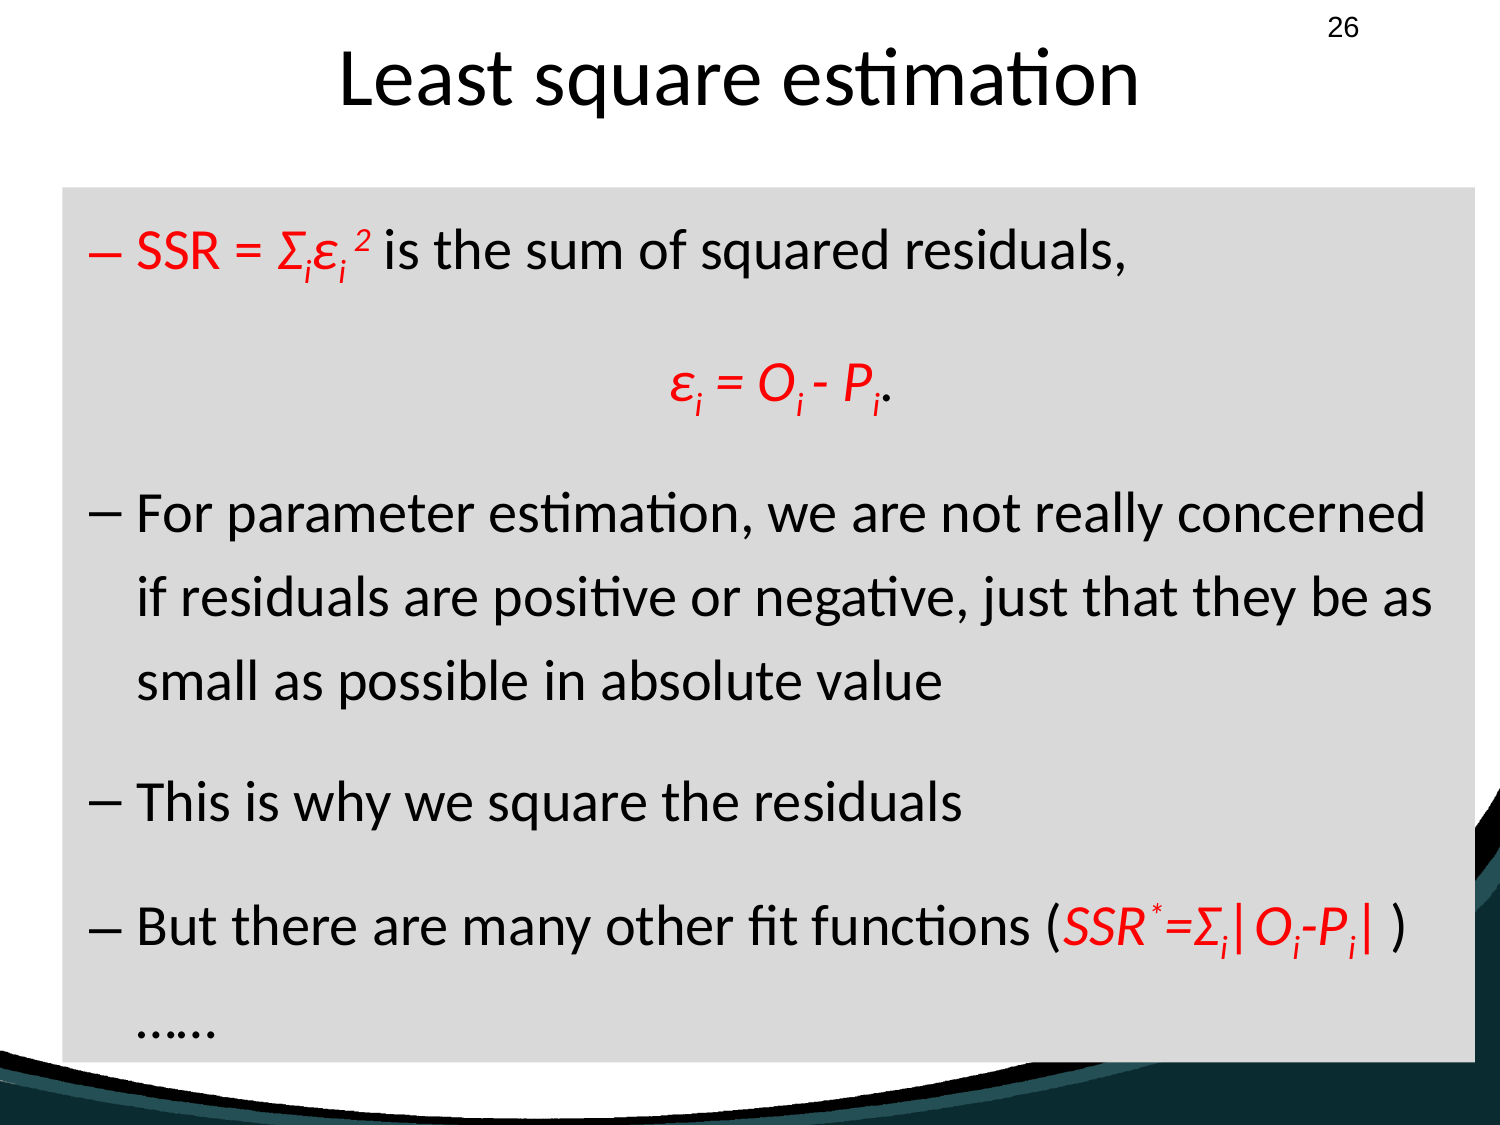

# Least square estimation
SSR = Σiεi 2 is the sum of squared residuals,
 εi = Oi - Pi.
For parameter estimation, we are not really concerned if residuals are positive or negative, just that they be as small as possible in absolute value
This is why we square the residuals
But there are many other fit functions (SSR*=Σi|Oi-Pi| ) ……